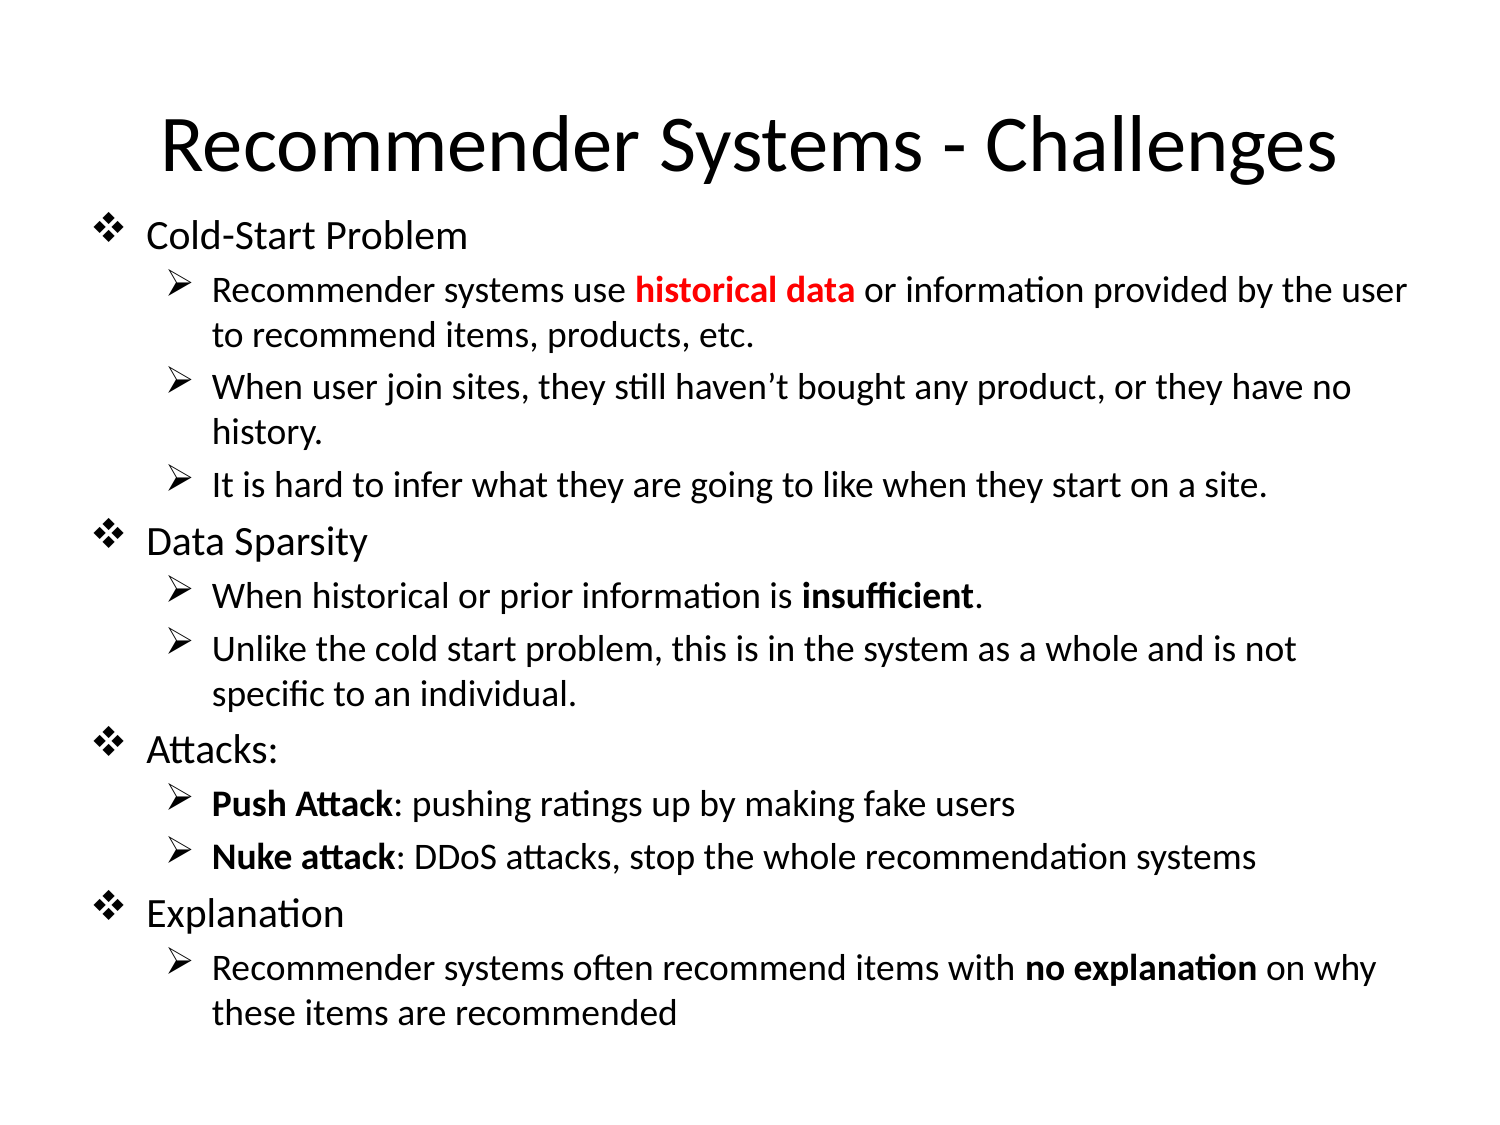

# Recommender Systems - Challenges
Cold-Start Problem
Recommender systems use historical data or information provided by the user to recommend items, products, etc.
When user join sites, they still haven’t bought any product, or they have no history.
It is hard to infer what they are going to like when they start on a site.
Data Sparsity
When historical or prior information is insufficient.
Unlike the cold start problem, this is in the system as a whole and is not specific to an individual.
Attacks:
Push Attack: pushing ratings up by making fake users
Nuke attack: DDoS attacks, stop the whole recommendation systems
Explanation
Recommender systems often recommend items with no explanation on why these items are recommended